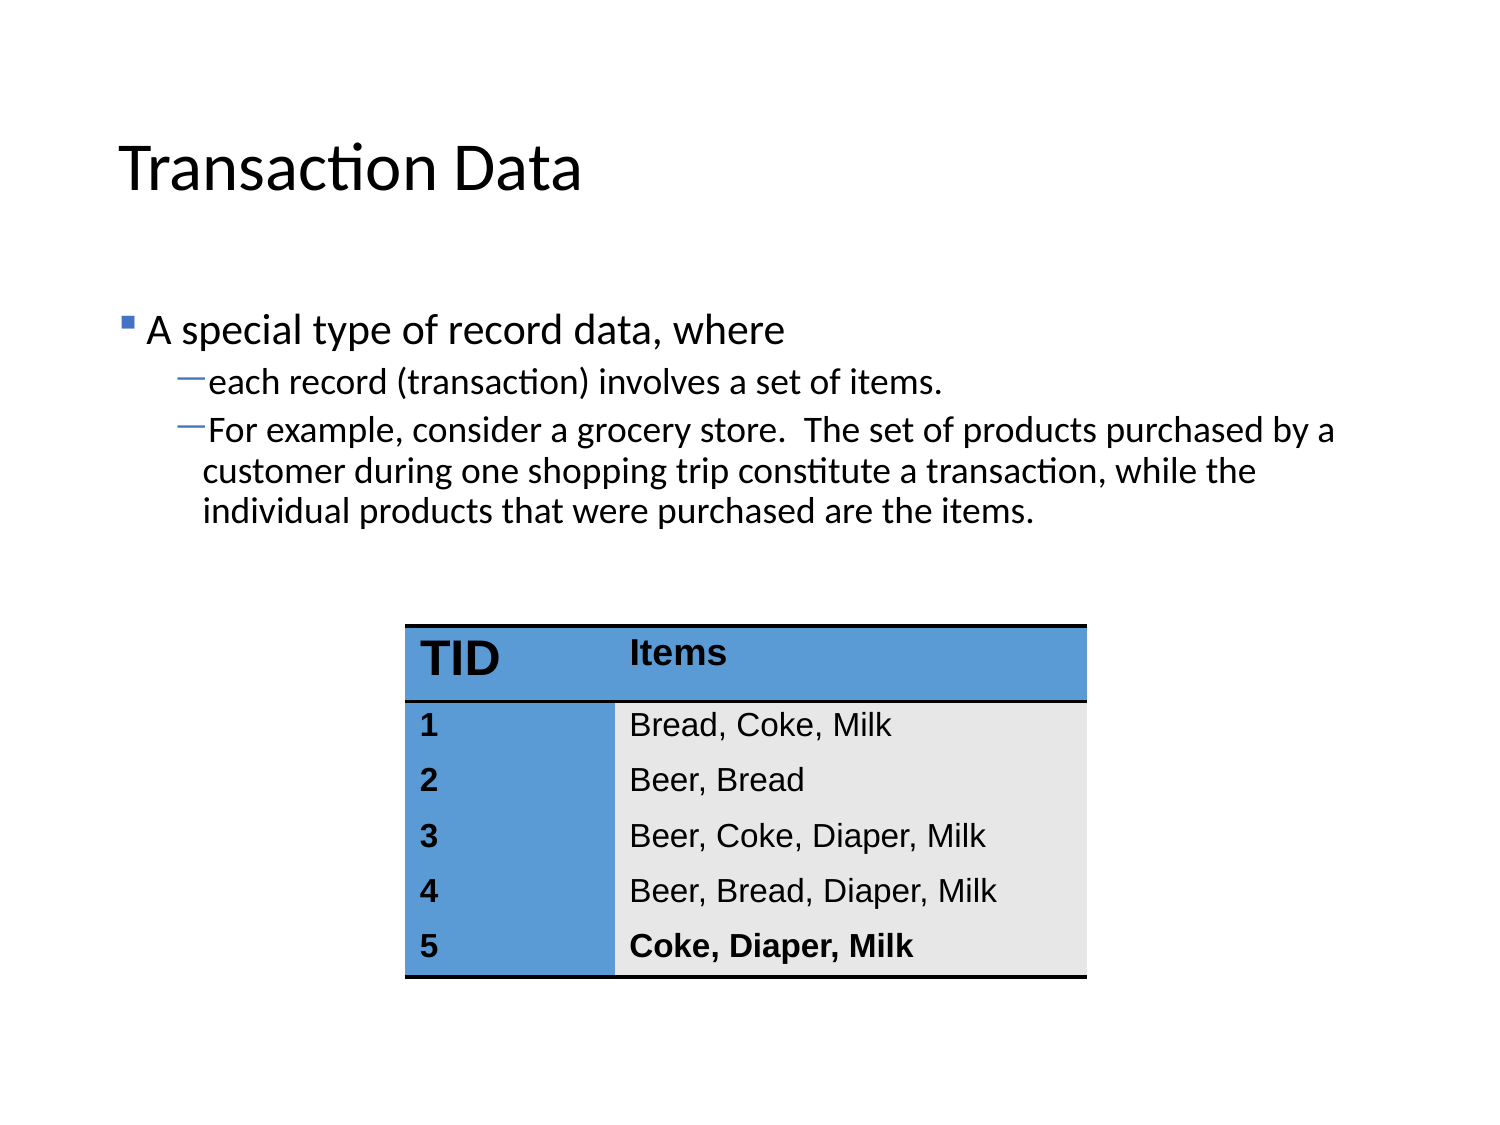

# Transaction Data
A special type of record data, where
each record (transaction) involves a set of items.
For example, consider a grocery store.  The set of products purchased by a customer during one shopping trip constitute a transaction, while the individual products that were purchased are the items.

| TID | Items |
| --- | --- |
| 1 | Bread, Coke, Milk |
| 2 | Beer, Bread |
| 3 | Beer, Coke, Diaper, Milk |
| 4 | Beer, Bread, Diaper, Milk |
| 5 | Coke, Diaper, Milk |